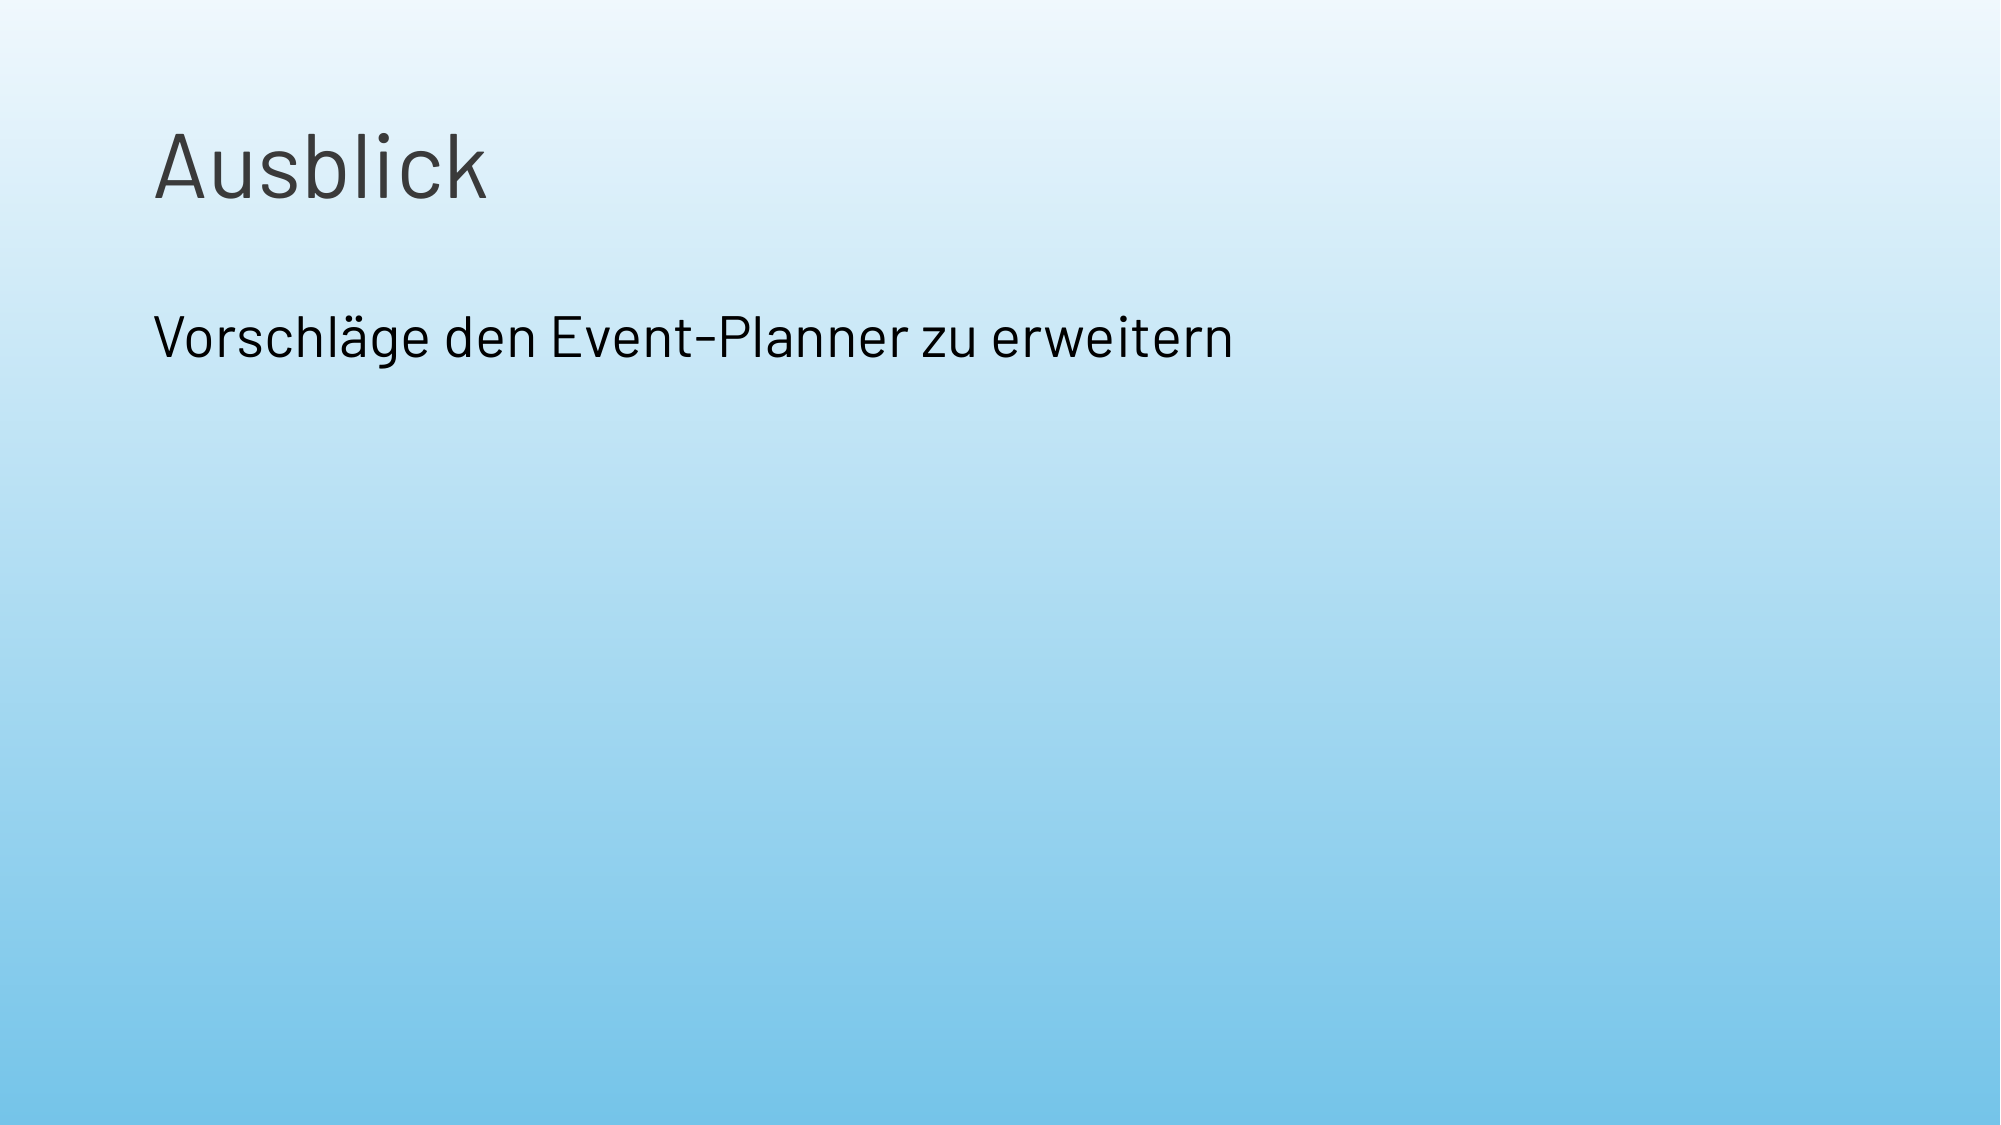

# Ausblick
Vorschläge den Event-Planner zu erweitern